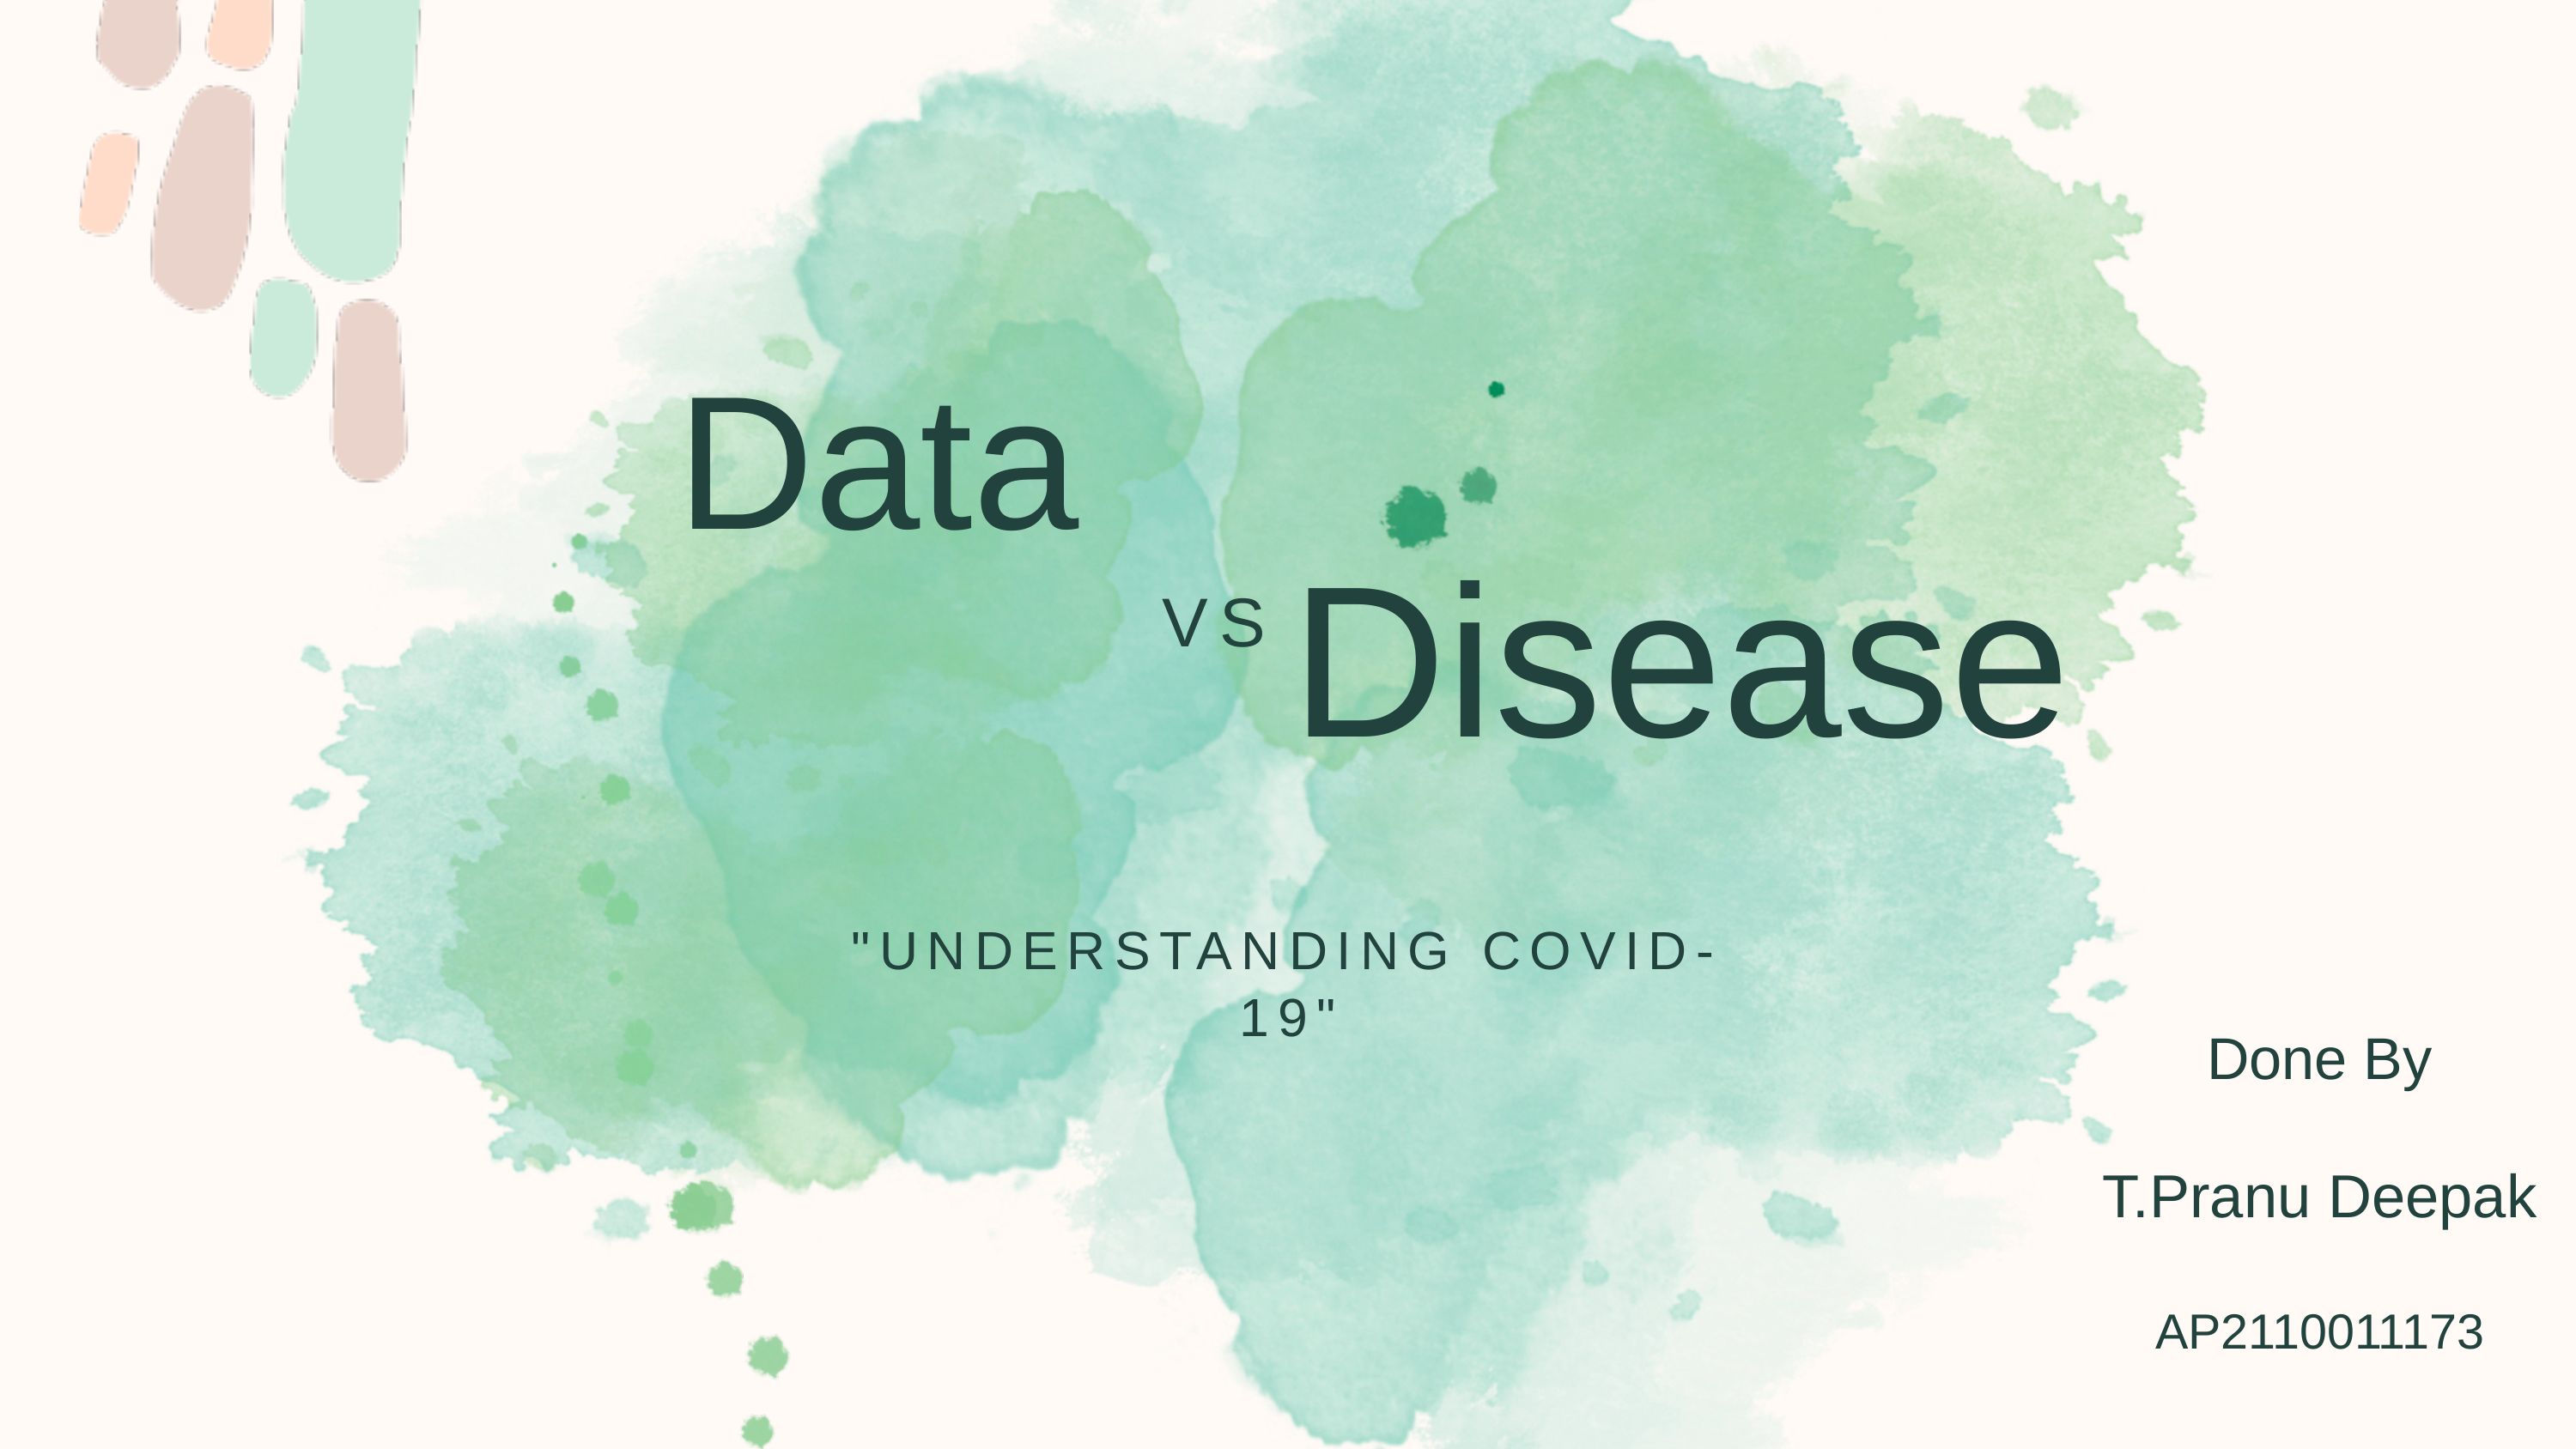

Data
VS
Disease
"UNDERSTANDING COVID-19"
Done By
T.Pranu Deepak
AP2110011173